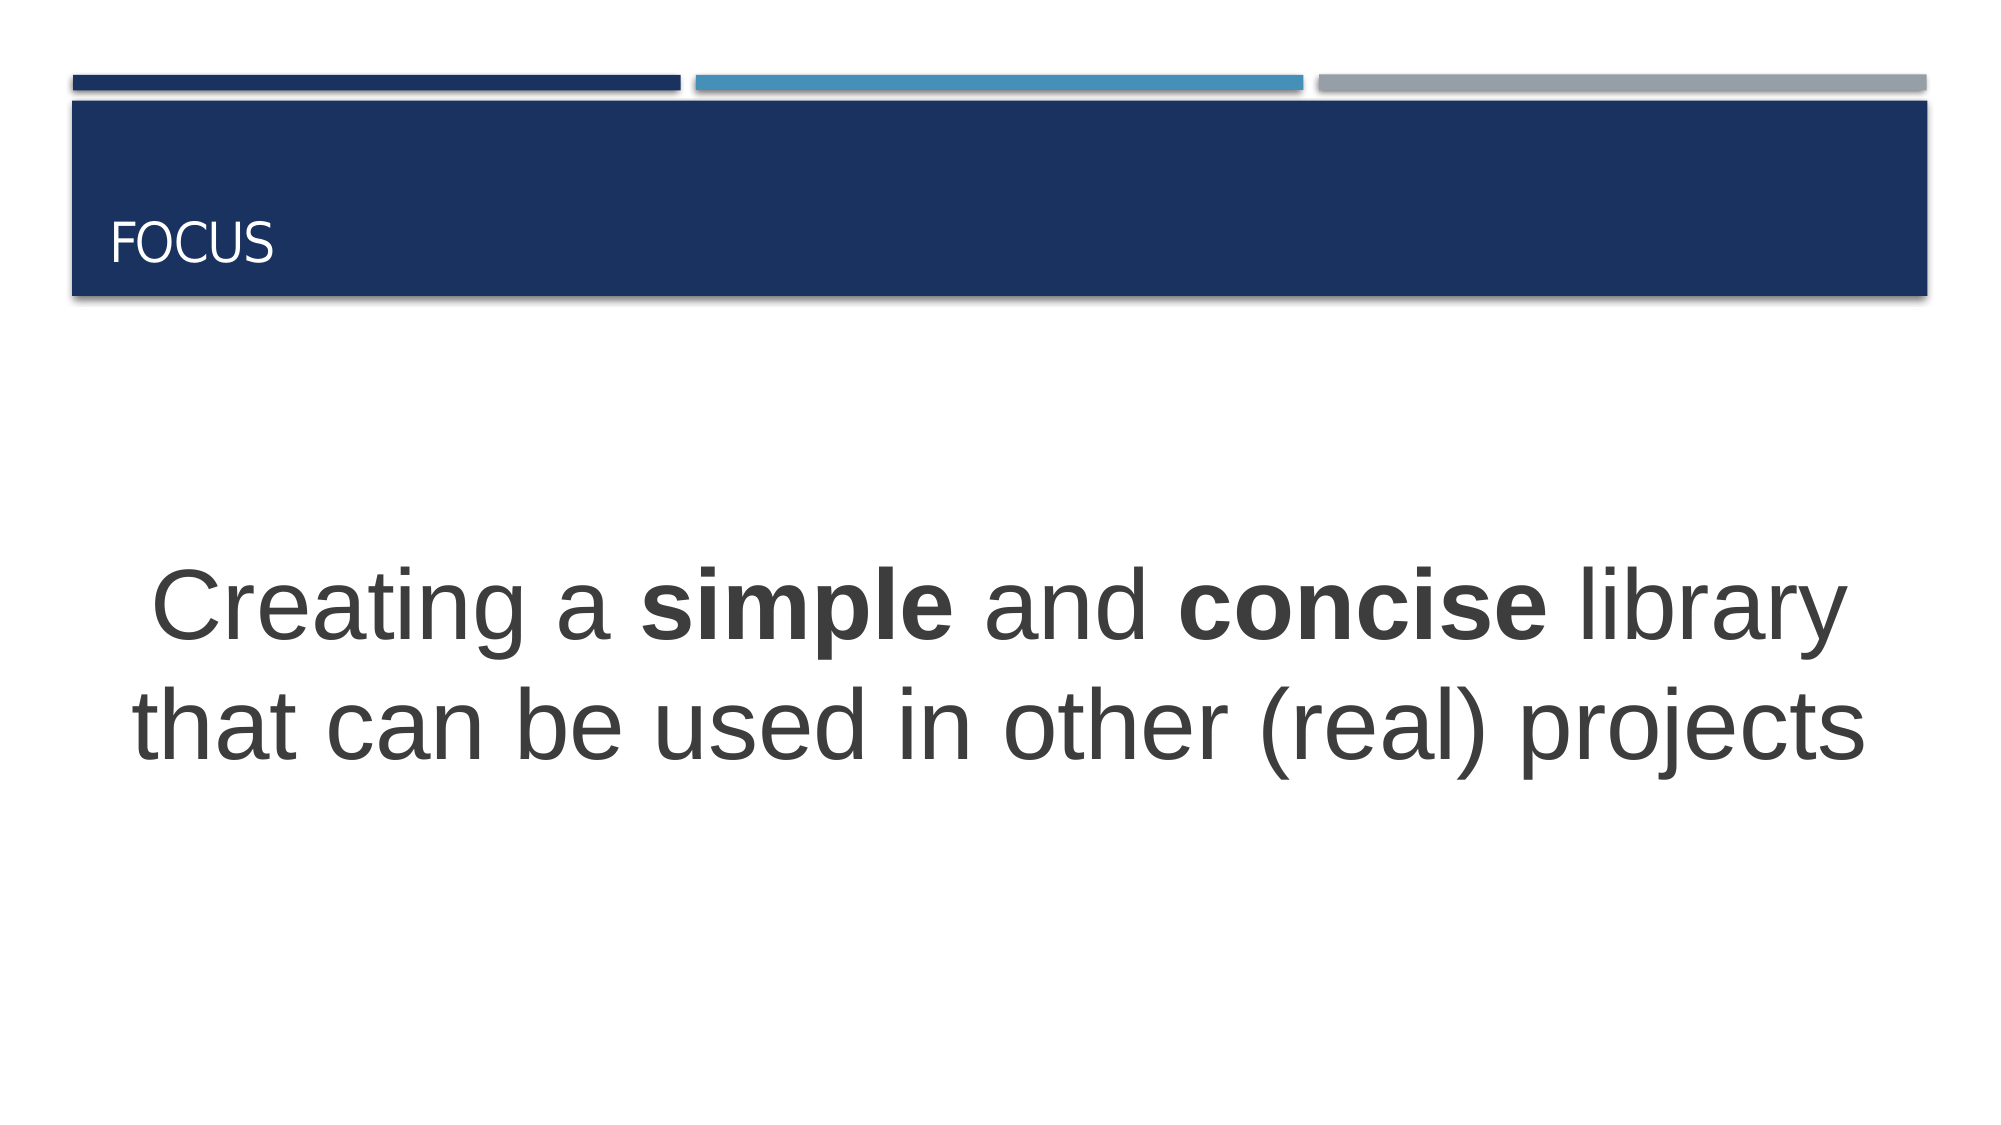

# Focus
Creating a simple and concise library that can be used in other (real) projects